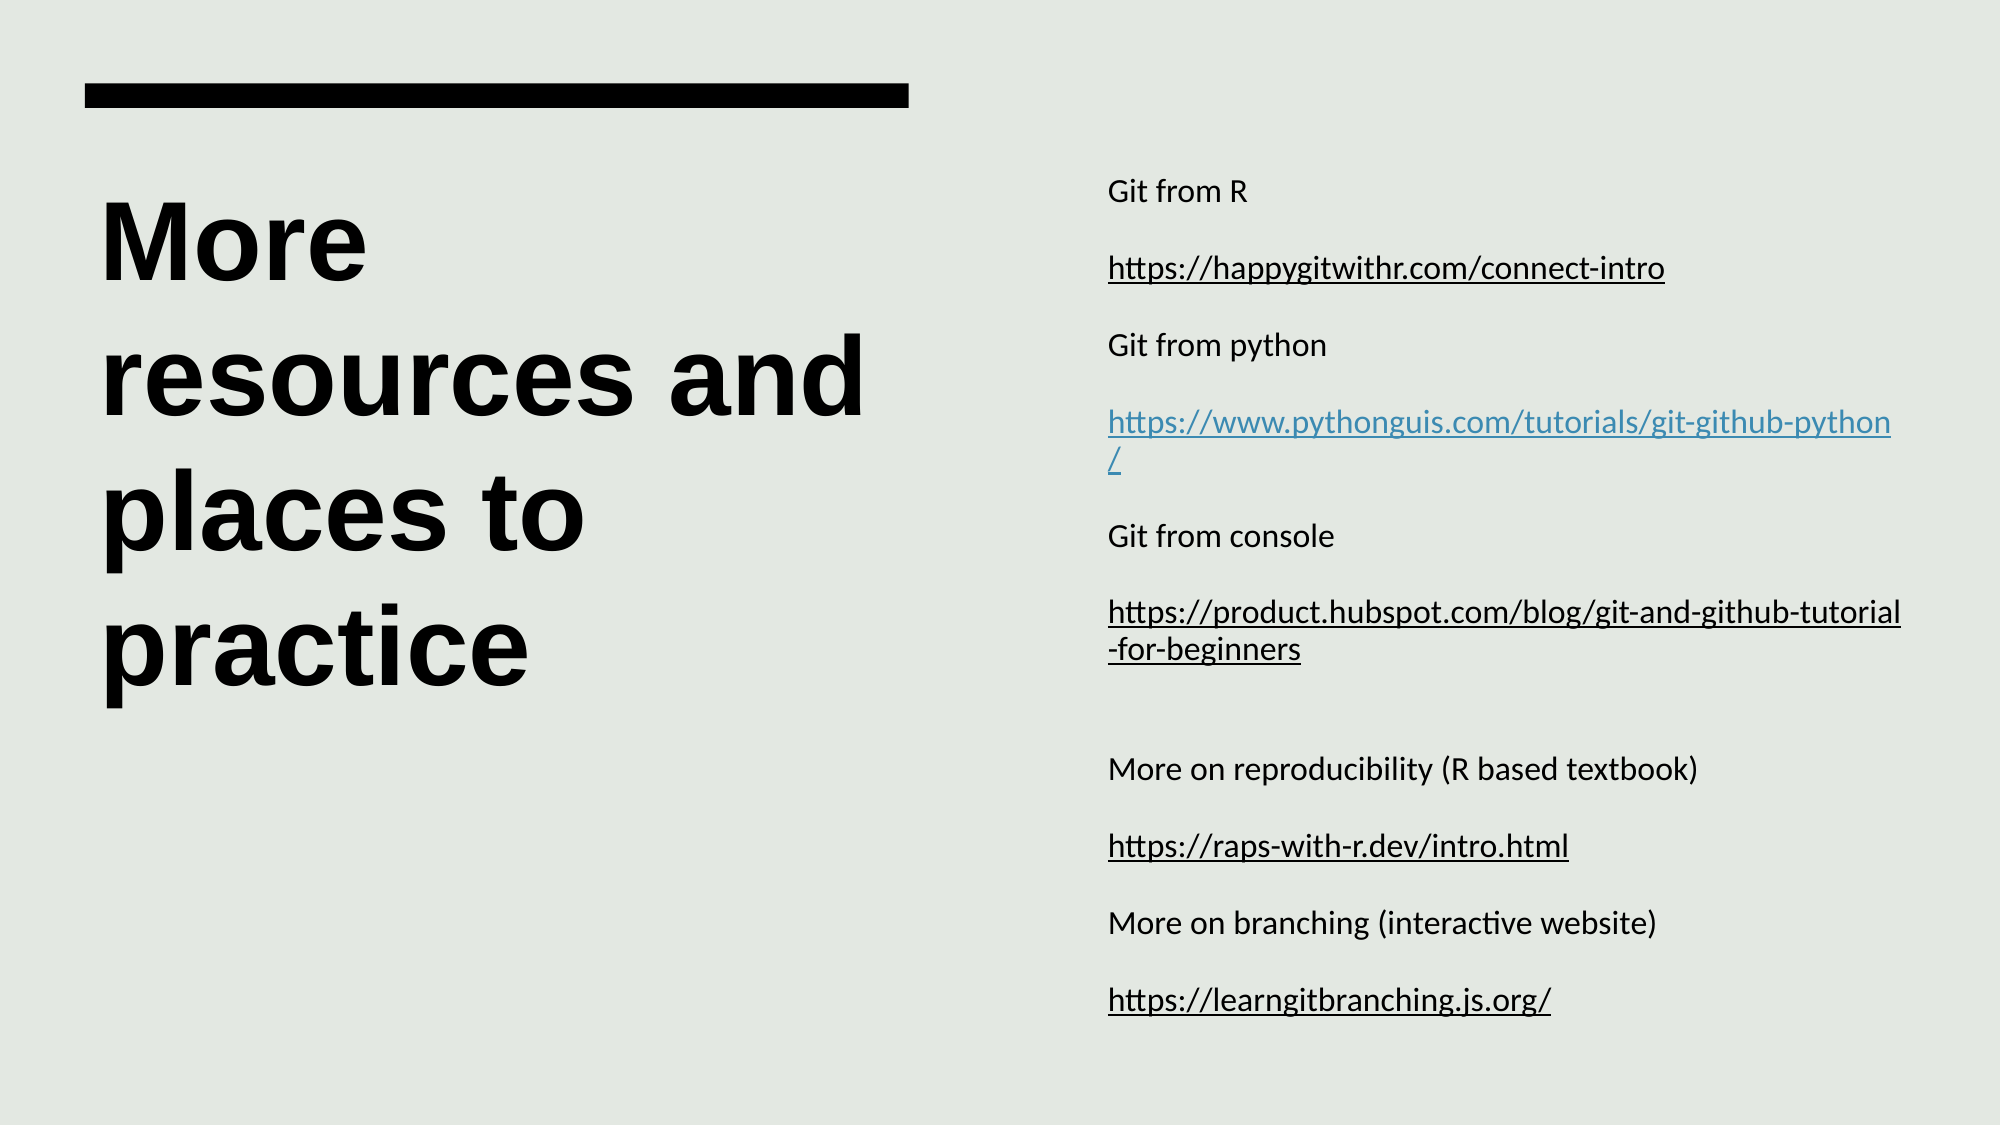

Git from R
https://happygitwithr.com/connect-intro
Git from python
https://www.pythonguis.com/tutorials/git-github-python/
Git from console
https://product.hubspot.com/blog/git-and-github-tutorial-for-beginners
More on reproducibility (R based textbook)
https://raps-with-r.dev/intro.html
More on branching (interactive website)
https://learngitbranching.js.org/

# More resources and places to practice